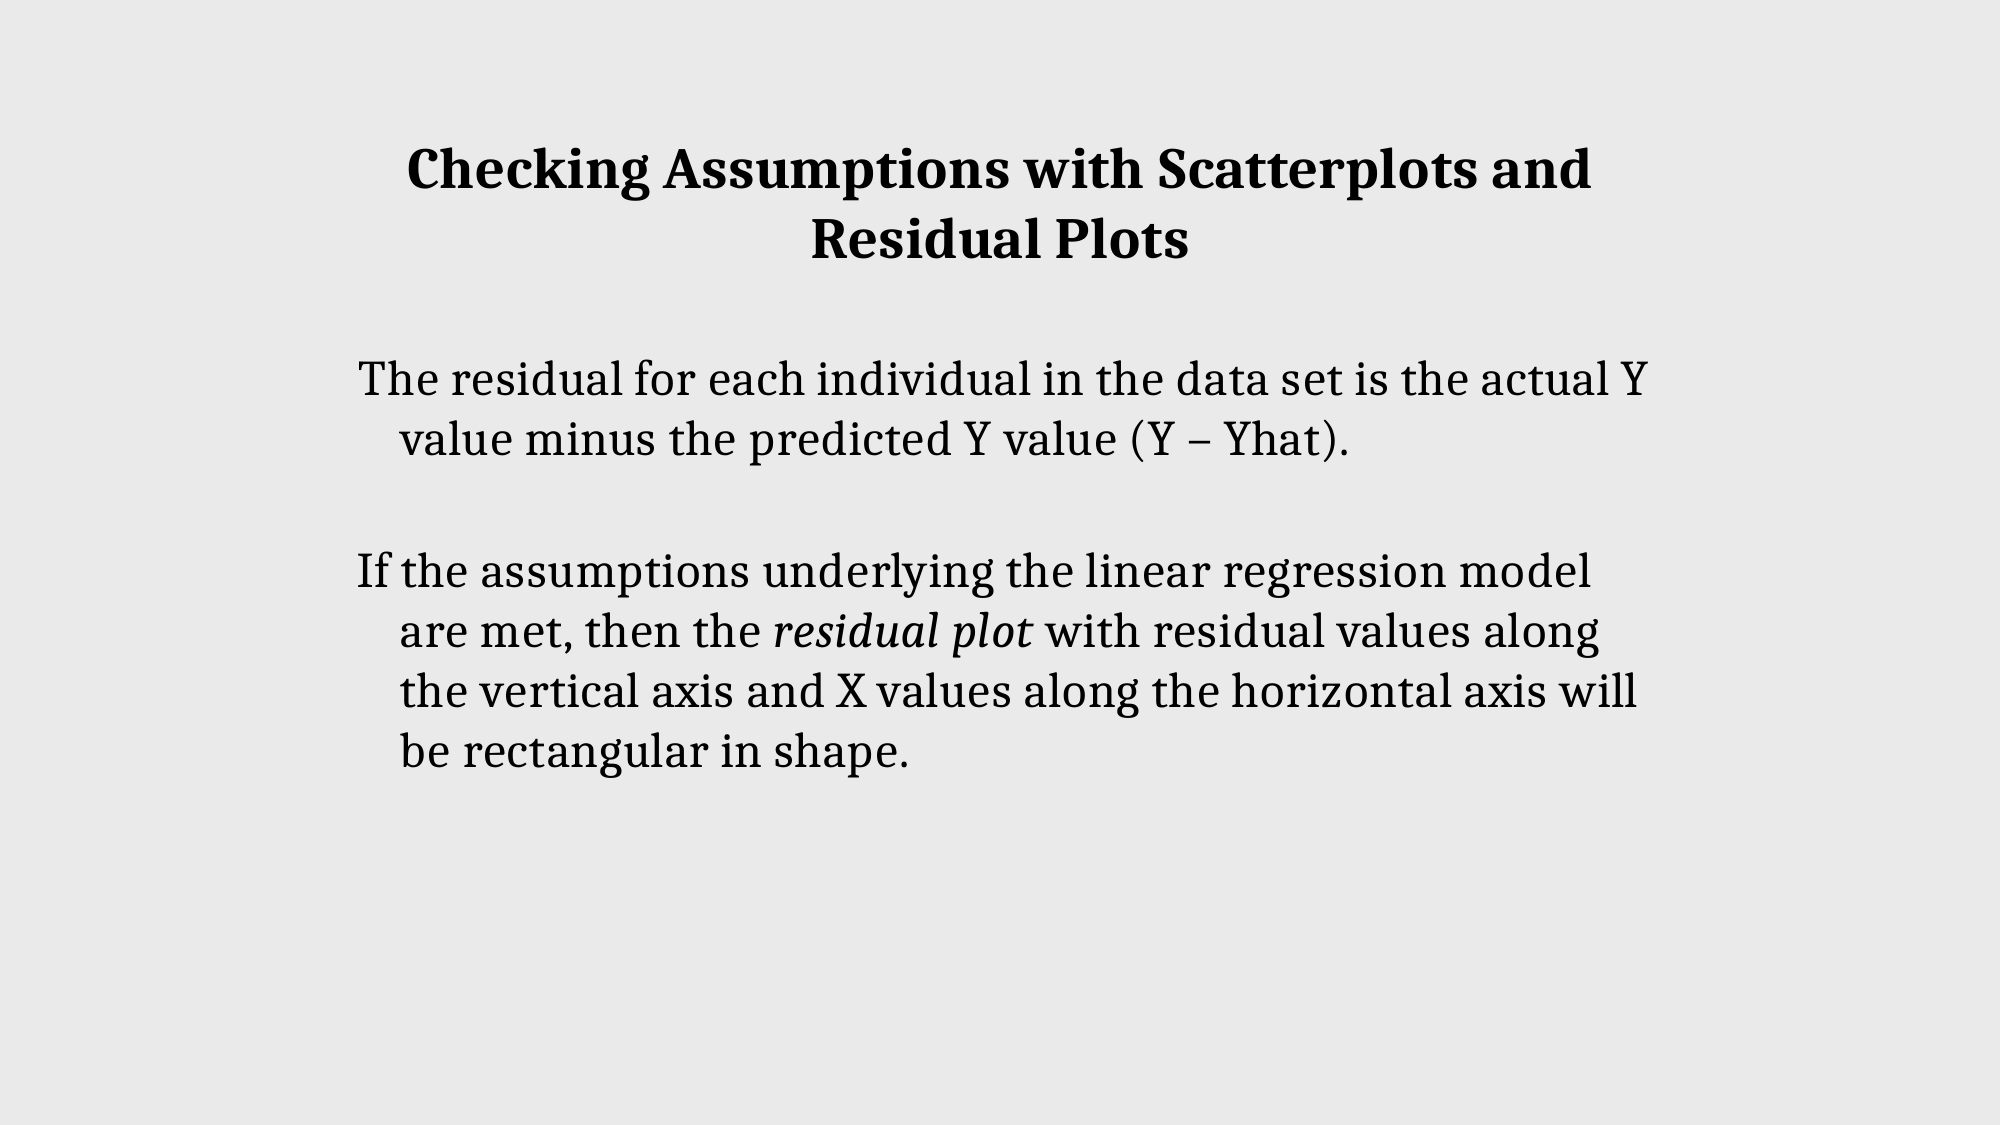

Checking Assumptions with Scatterplots and Residual Plots
The residual for each individual in the data set is the actual Y value minus the predicted Y value (Y – Yhat).

If the assumptions underlying the linear regression model are met, then the residual plot with residual values along the vertical axis and X values along the horizontal axis will be rectangular in shape.